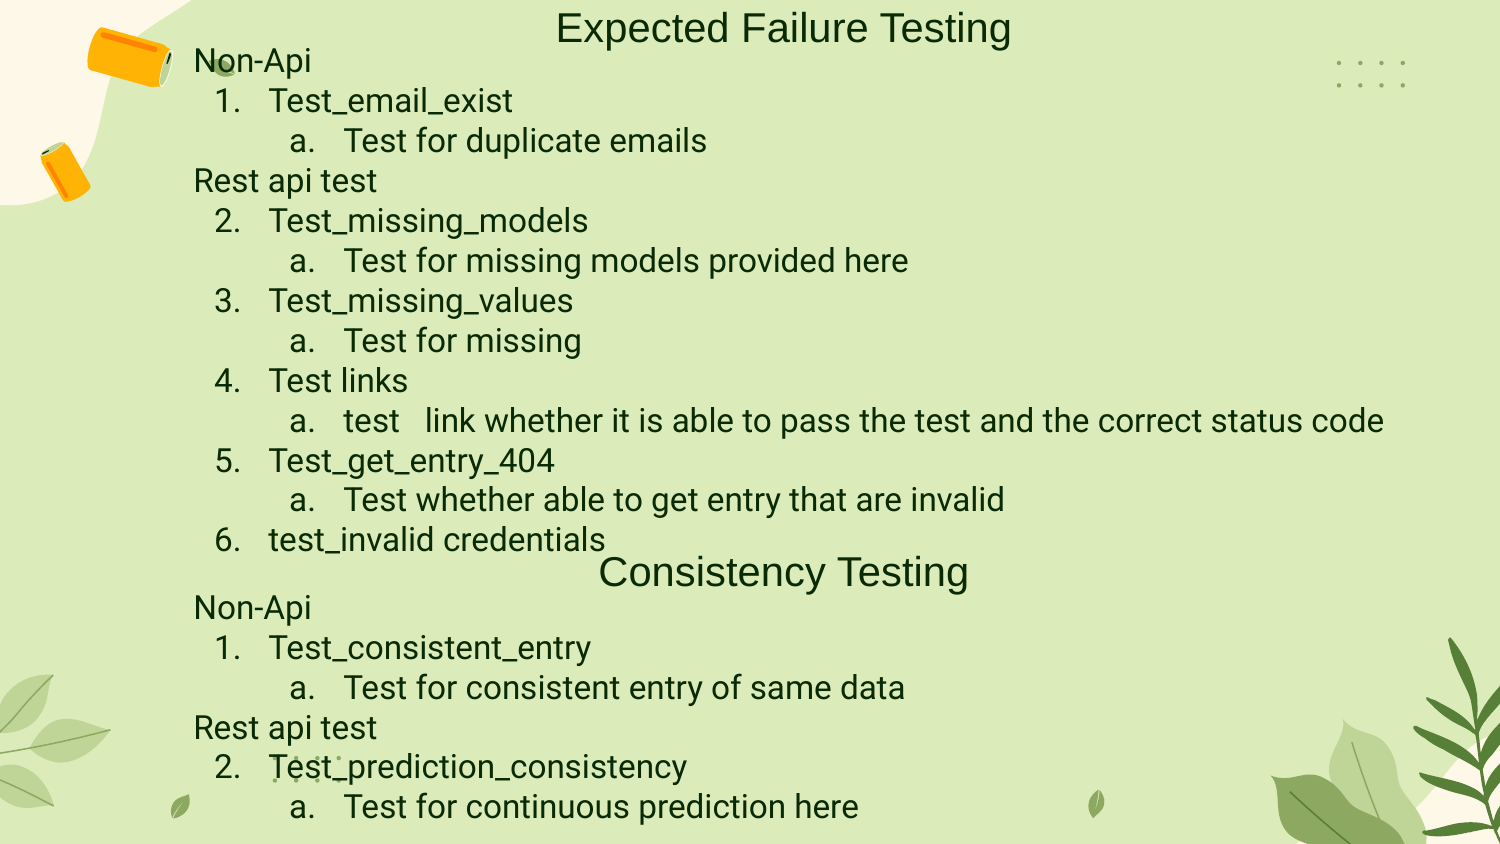

# Expected Failure Testing
Non-Api
Test_email_exist
Test for duplicate emails
Rest api test
Test_missing_models
Test for missing models provided here
Test_missing_values
Test for missing
Test links
test   link whether it is able to pass the test and the correct status code
Test_get_entry_404
Test whether able to get entry that are invalid
test_invalid credentials

Consistency Testing
Non-Api
Test_consistent_entry
Test for consistent entry of same data
Rest api test
Test_prediction_consistency
Test for continuous prediction here